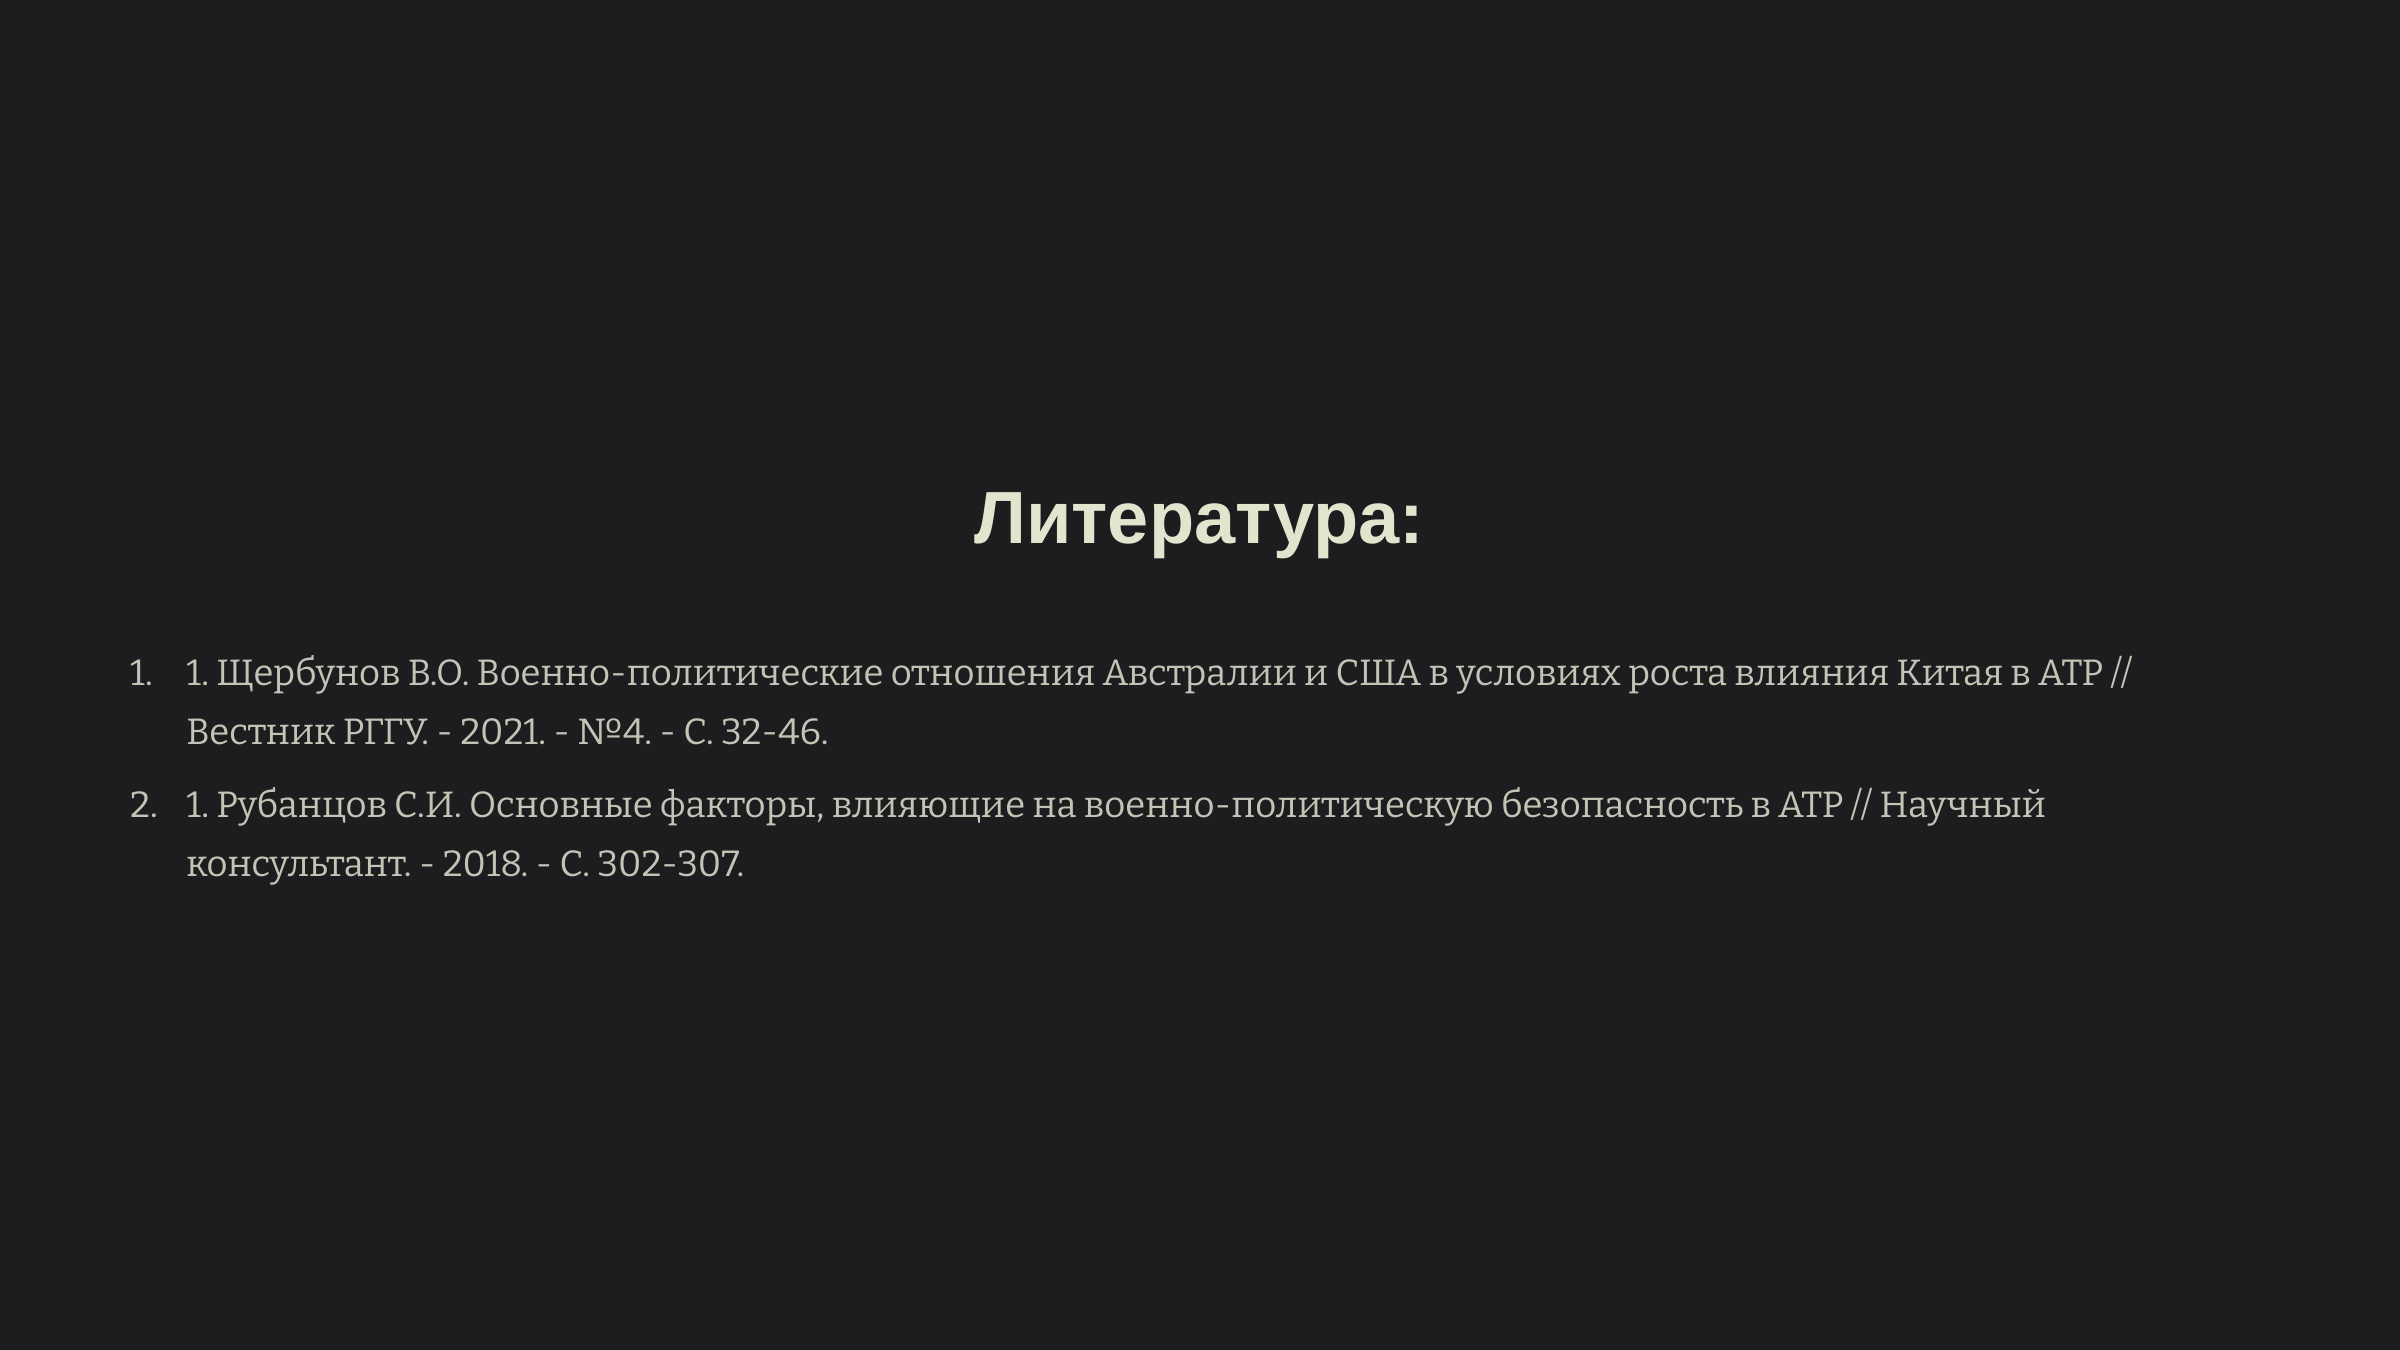

Литература:
1. Щербунов В.О. Военно-политические отношения Австралии и США в условиях роста влияния Китая в АТР // Вестник РГГУ. - 2021. - №4. - С. 32-46.
1. Рубанцов С.И. Основные факторы, влияющие на военно-политическую безопасность в АТР // Научный консультант. - 2018. - С. 302-307.